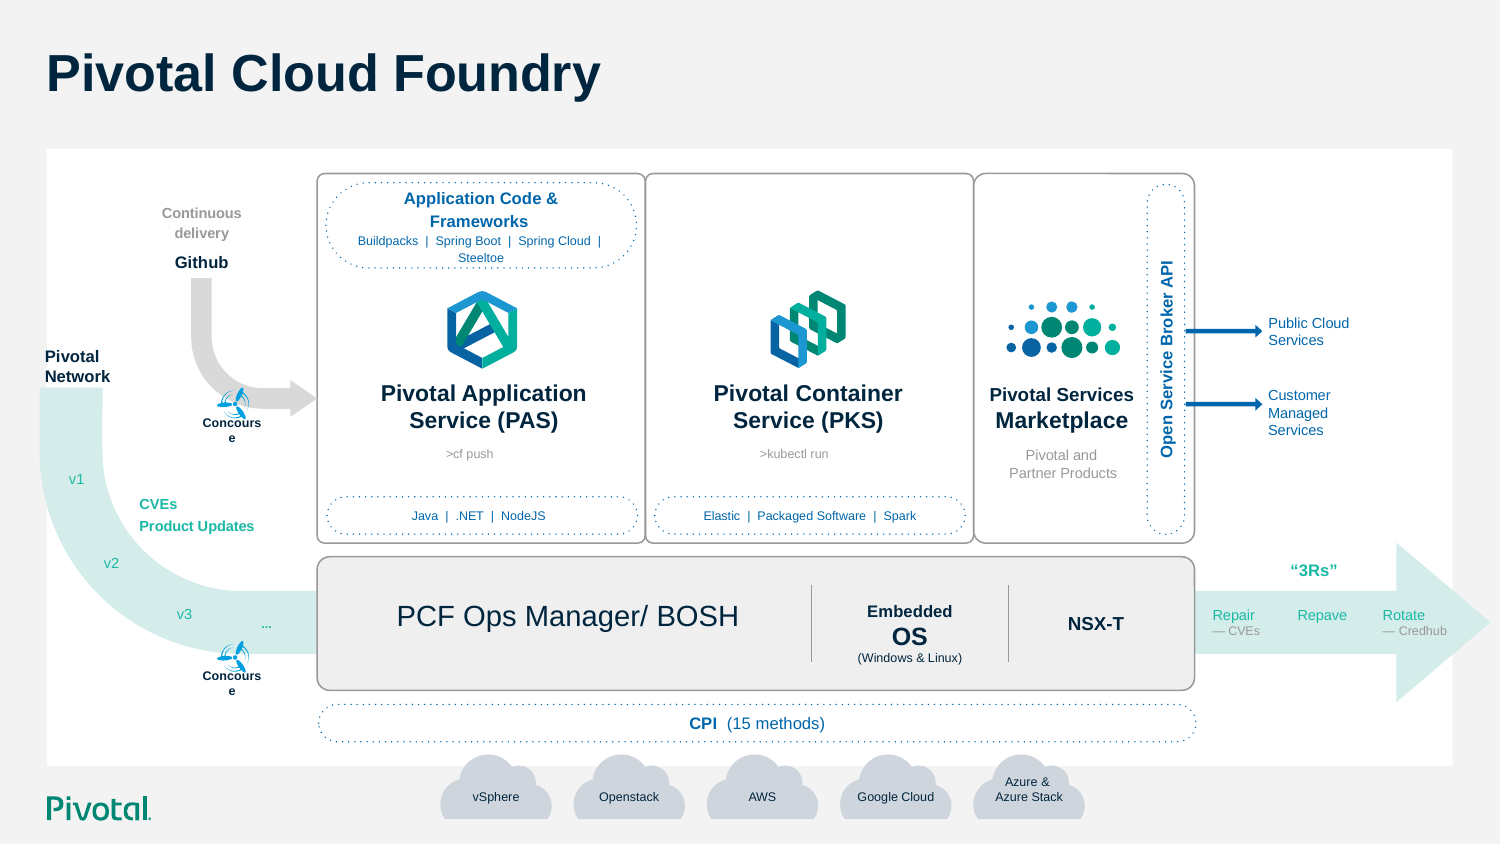

# Pivotal Cloud Foundry

Application Code & Frameworks
Buildpacks  |  Spring Boot  |  Spring Cloud  |  Steeltoe
Continuous
delivery
Github

Pivotal Container Service (PKS)

Public Cloud Services

Open Service Broker API
Pivotal
Network
Pivotal Services
Marketplace
Customer Managed Services
Pivotal Application Service (PAS)

Concourse
Pivotal and
Partner Products
>cf push
>kubectl run
v1
Java  |  .NET  |  NodeJS
Elastic  |  Packaged Software  |  Spark
CVEs
Product Updates
v2
“3Rs”

PCF Ops Manager/ BOSH
Repair
— CVEs
Repave
Rotate
— Credhub
Embedded OS
(Windows & Linux)
v3
NSX-T
...

Concourse
CPI  (15 methods)
vSphere
Openstack
AWS
Google Cloud
Azure &
Azure Stack